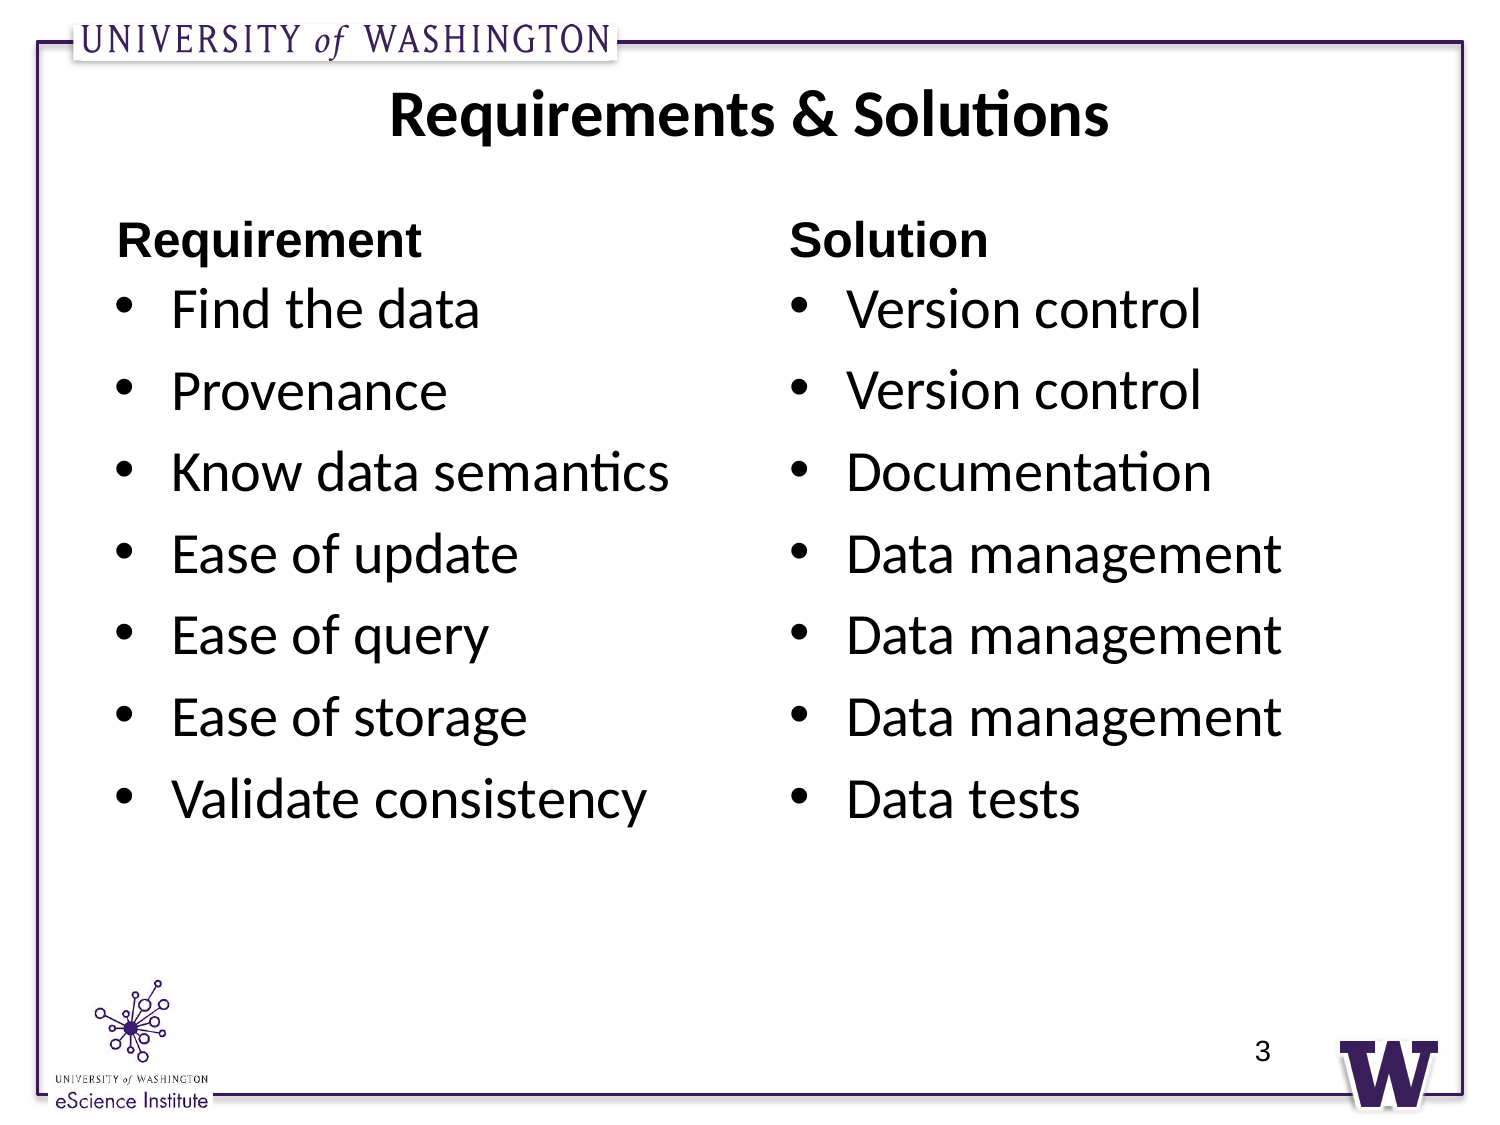

# Requirements & Solutions
Requirement
Solution
Find the data
Provenance
Know data semantics
Ease of update
Ease of query
Ease of storage
Validate consistency
Version control
Version control
Documentation
Data management
Data management
Data management
Data tests
3